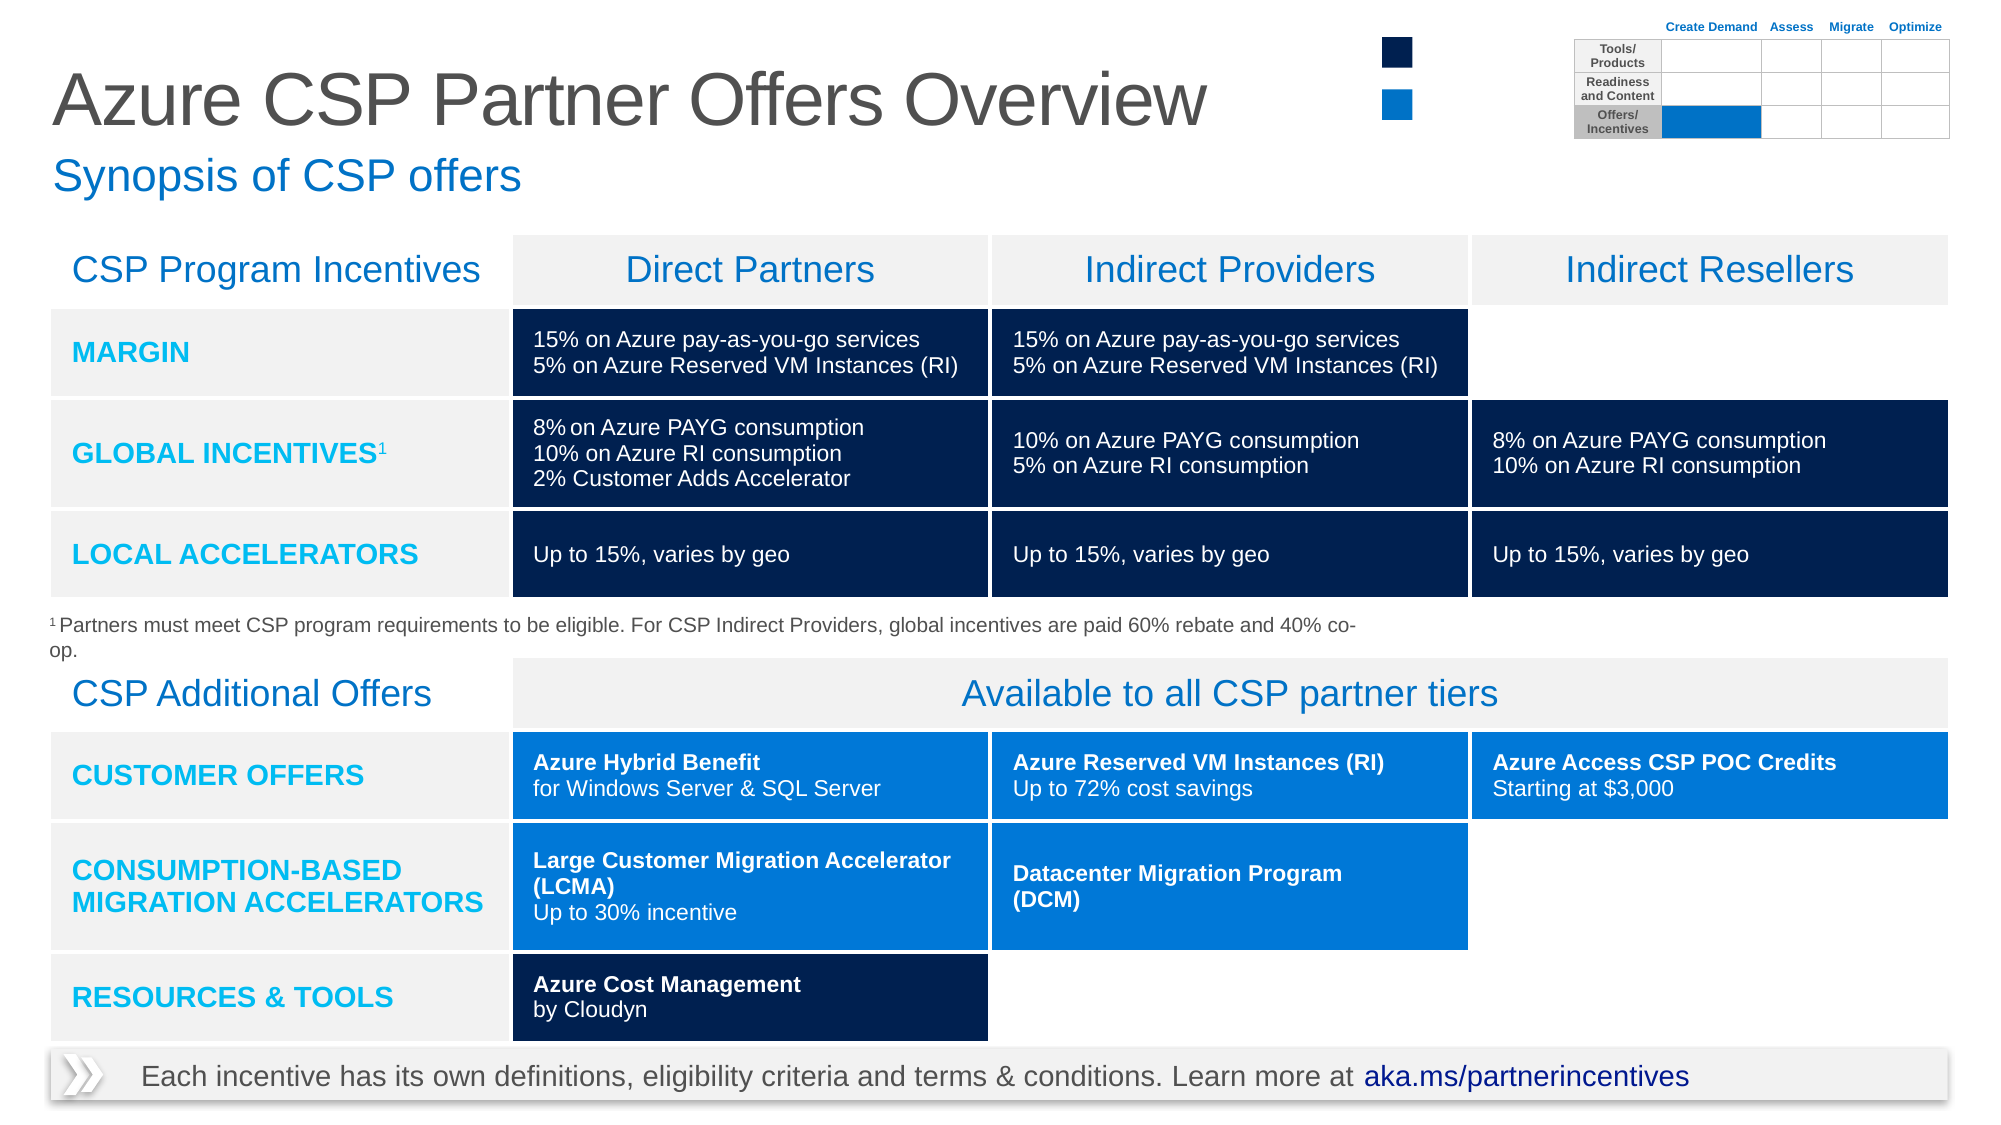

|  | Create Demand | Assess | Migrate | Optimize |
| --- | --- | --- | --- | --- |
| Tools/ Products |  |  |  |  |
| Readiness and Content |  |  |  |  |
| Offers/ Incentives |  |  |  |  |
FY19
# Azure CSP Partner Offers Overview
Multi-year
Synopsis of CSP offers
| CSP Program Incentives | Direct Partners | Indirect Providers | Indirect Resellers |
| --- | --- | --- | --- |
| MARGIN | 15% on Azure pay-as-you-go services 5% on Azure Reserved VM Instances (RI) | 15% on Azure pay-as-you-go services 5% on Azure Reserved VM Instances (RI) |  |
| GLOBAL INCENTIVES1 | 8% on Azure PAYG consumption 10% on Azure RI consumption 2% Customer Adds Accelerator | 10% on Azure PAYG consumption 5% on Azure RI consumption | 8% on Azure PAYG consumption 10% on Azure RI consumption |
| LOCAL ACCELERATORS | Up to 15%, varies by geo | Up to 15%, varies by geo | Up to 15%, varies by geo |
|  |  |  |  |
| CSP Additional Offers | Available to all CSP partner tiers |  |  |
| CUSTOMER OFFERS | Azure Hybrid Benefit for Windows Server & SQL Server | Azure Reserved VM Instances (RI) Up to 72% cost savings | Azure Access CSP POC Credits Starting at $3,000 |
| CONSUMPTION-BASED MIGRATION ACCELERATORS | Large Customer Migration Accelerator (LCMA) Up to 30% incentive | Datacenter Migration Program (DCM) |  |
| RESOURCES & TOOLS | Azure Cost Management by Cloudyn |  |  |
1 Partners must meet CSP program requirements to be eligible. For CSP Indirect Providers, global incentives are paid 60% rebate and 40% co-op.
Each incentive has its own definitions, eligibility criteria and terms & conditions. Learn more at aka.ms/partnerincentives